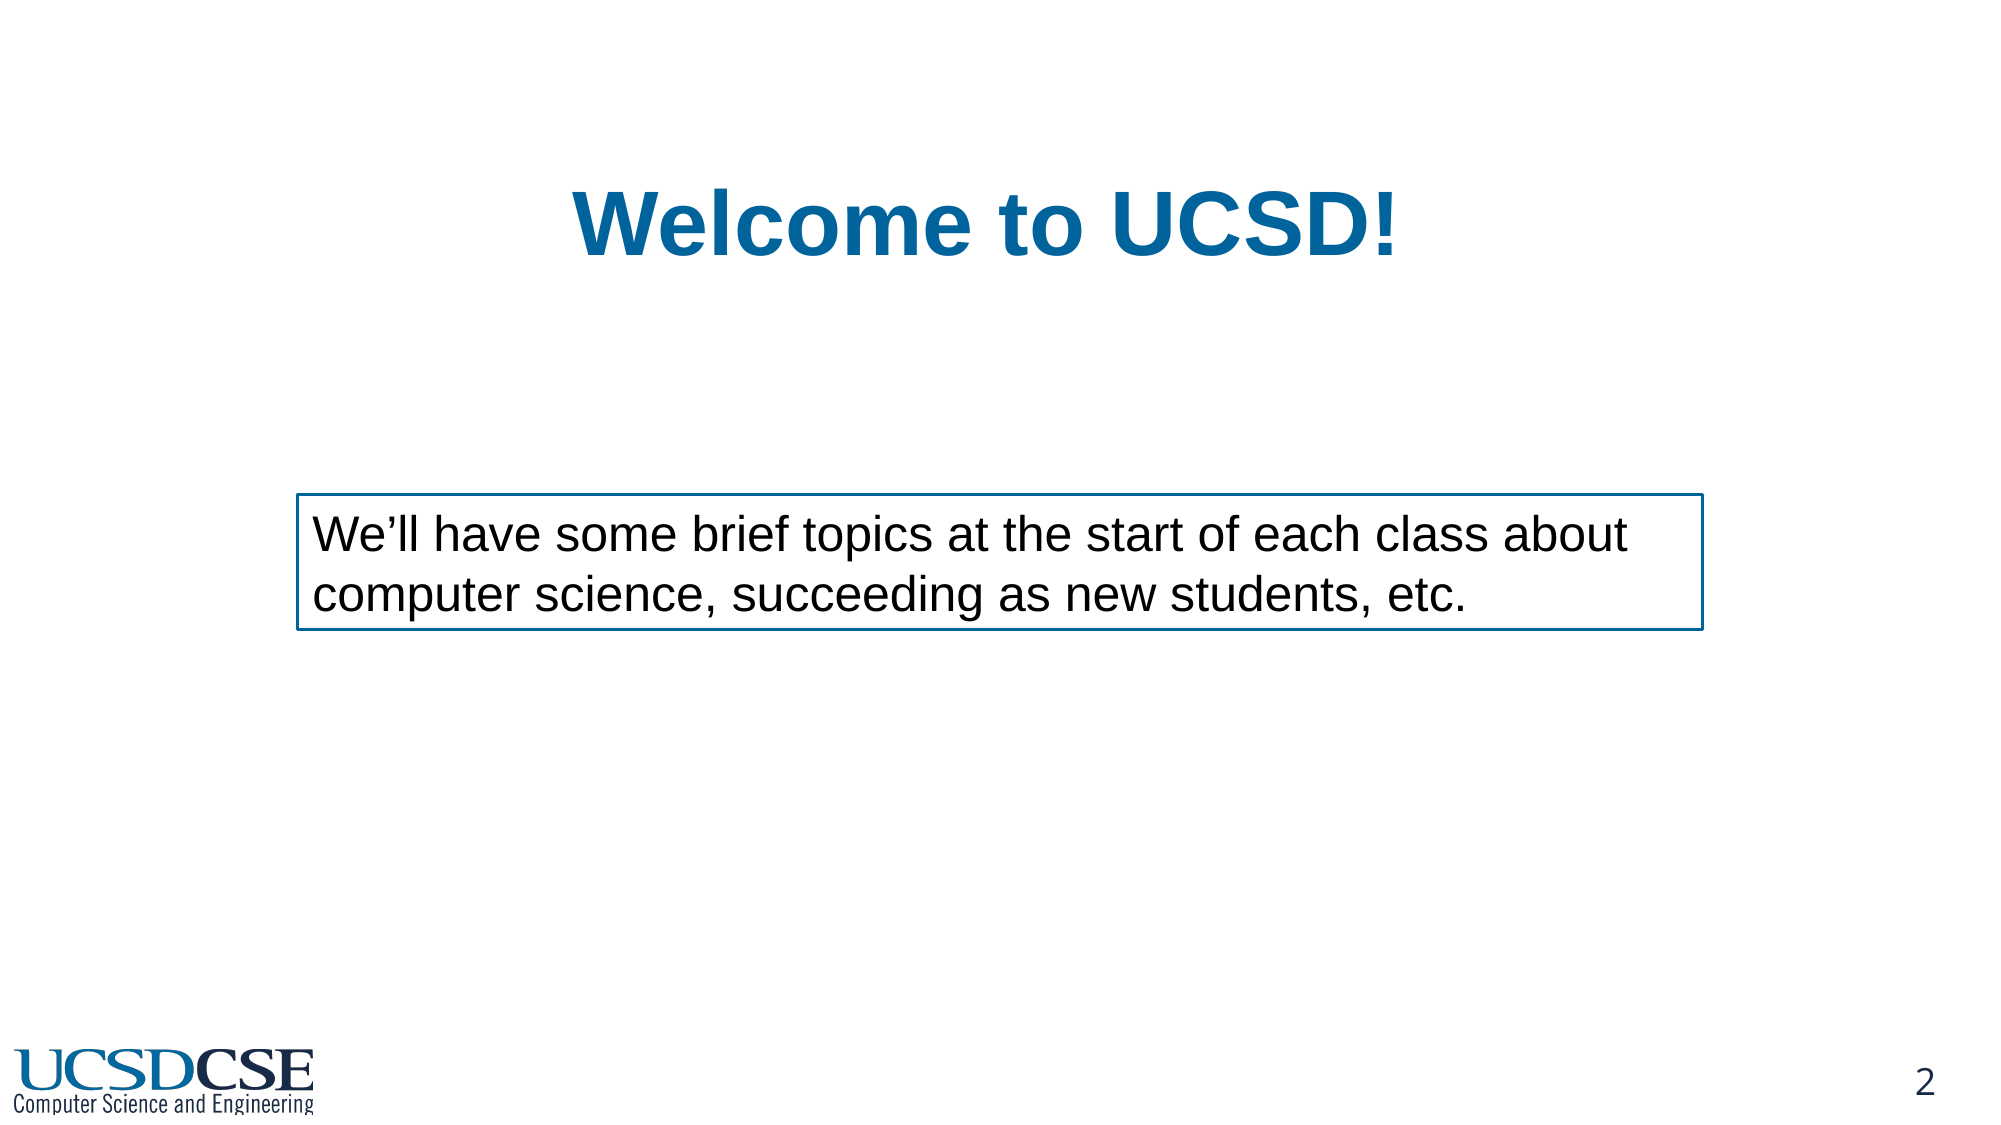

# Welcome to UCSD!
We’ll have some brief topics at the start of each class about computer science, succeeding as new students, etc.